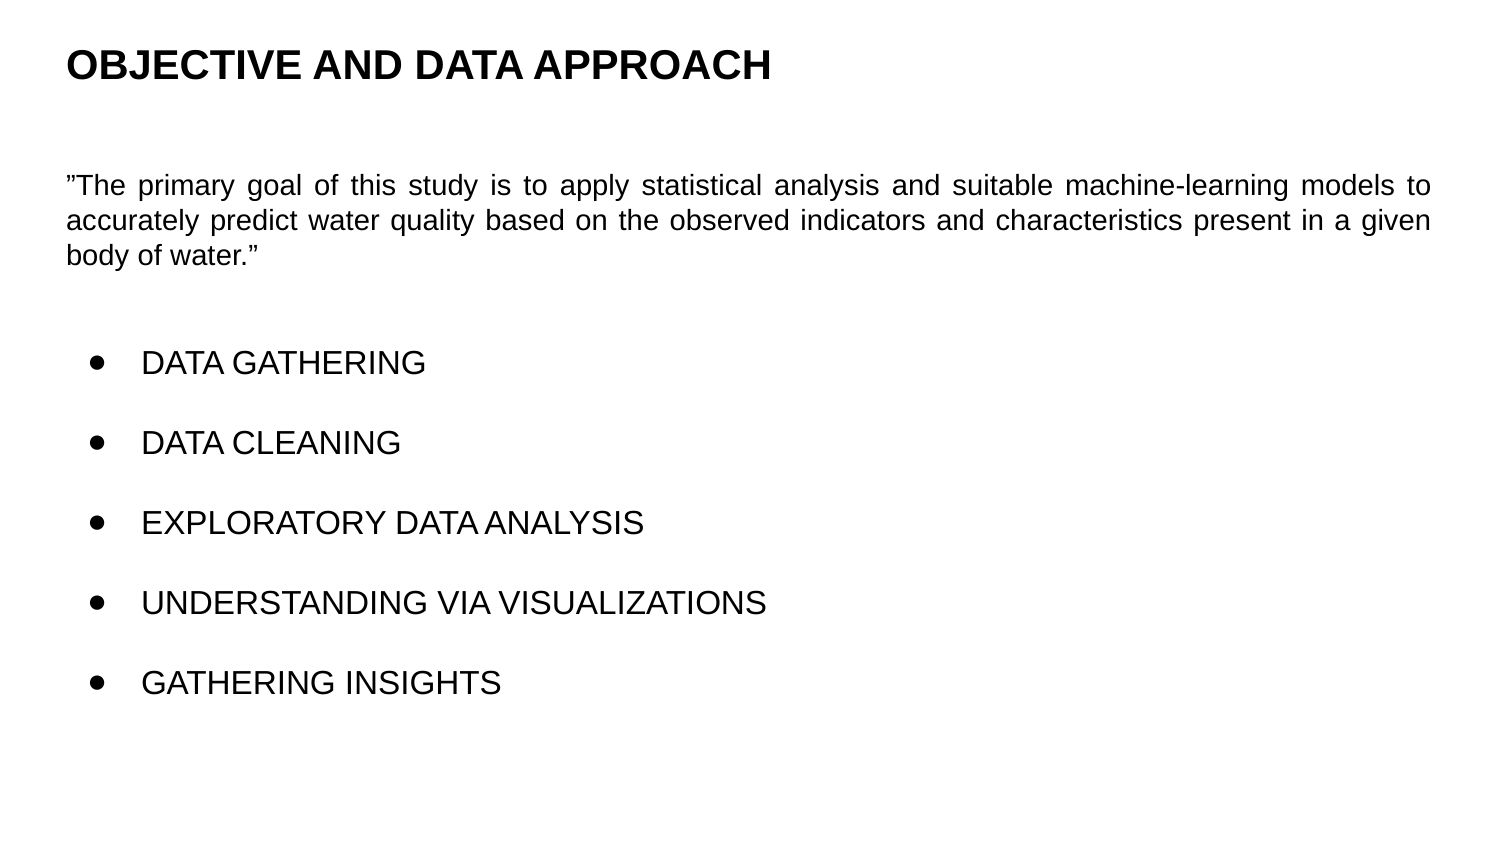

# OBJECTIVE AND DATA APPROACH
”The primary goal of this study is to apply statistical analysis and suitable machine-learning models to accurately predict water quality based on the observed indicators and characteristics present in a given body of water.”

DATA GATHERING

DATA CLEANING

EXPLORATORY DATA ANALYSIS

UNDERSTANDING VIA VISUALIZATIONS

GATHERING INSIGHTS